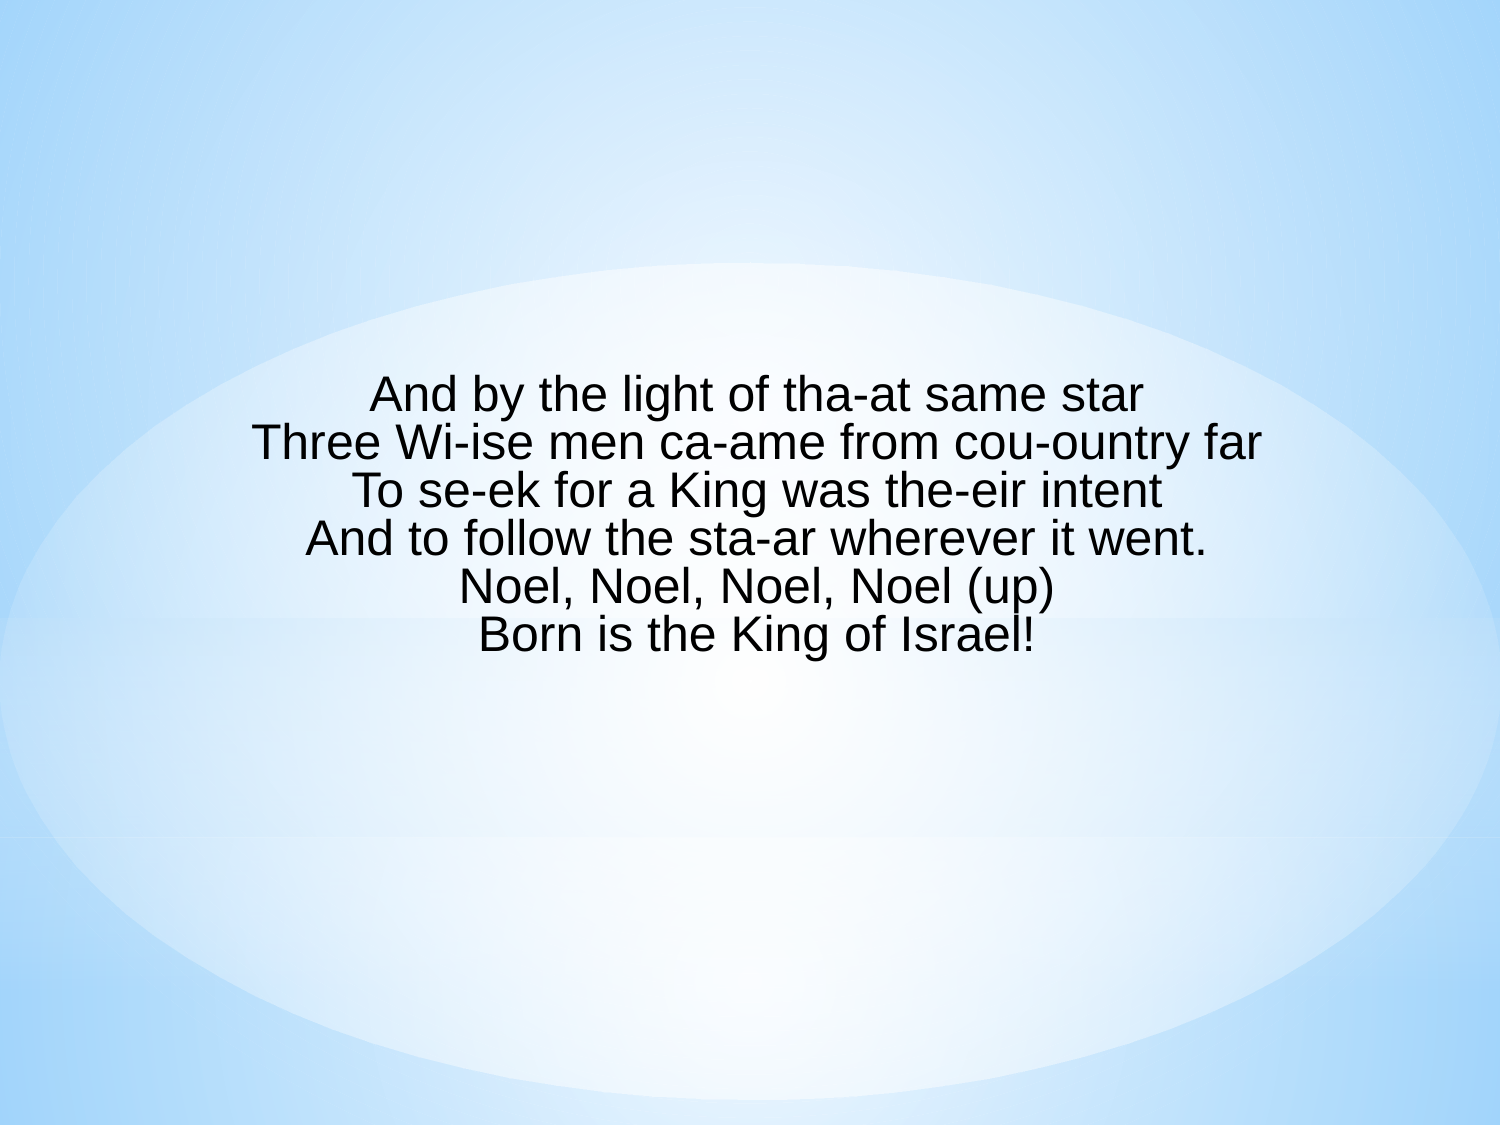

And by the light of tha-at same star
Three Wi-ise men ca-ame from cou-ountry far
To se-ek for a King was the-eir intent
And to follow the sta-ar wherever it went.
Noel, Noel, Noel, Noel (up)
Born is the King of Israel!